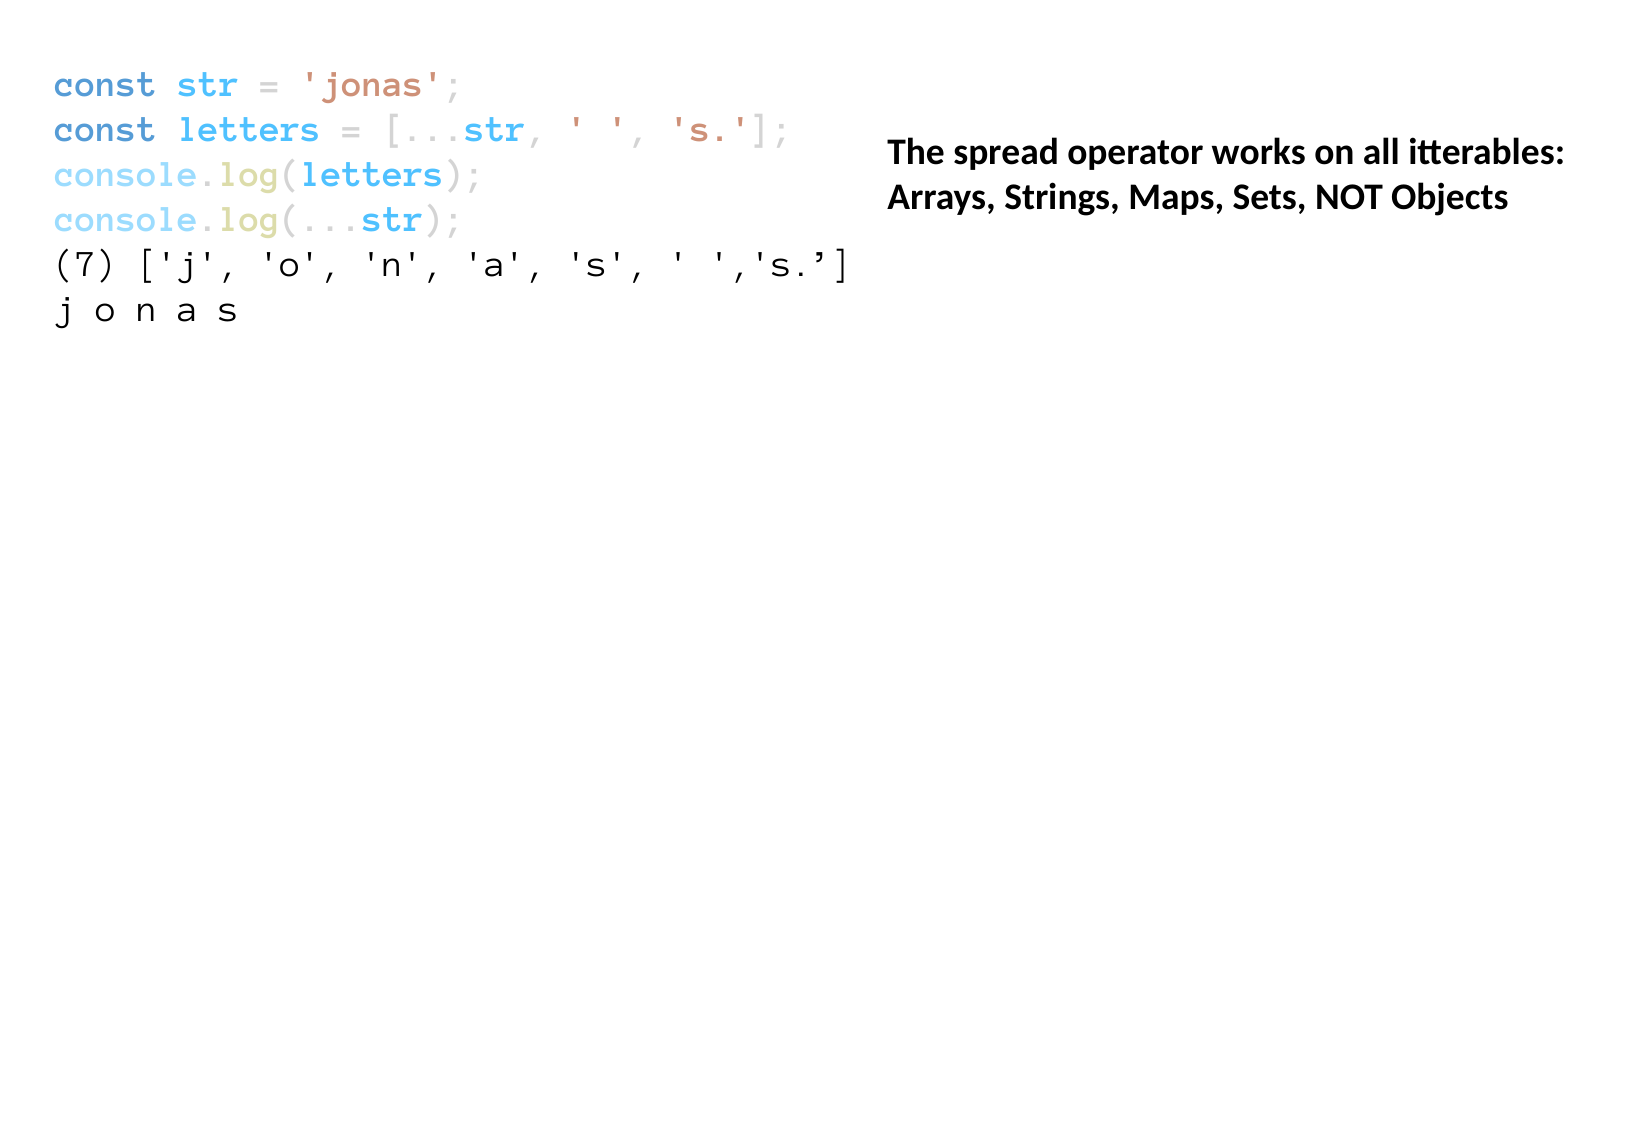

const str = 'jonas';
const letters = [...str, ' ', 's.'];
console.log(letters);
console.log(...str);
(7) ['j', 'o', 'n', 'a', 's', ' ','s.’]
j o n a s
The spread operator works on all itterables: Arrays, Strings, Maps, Sets, NOT Objects